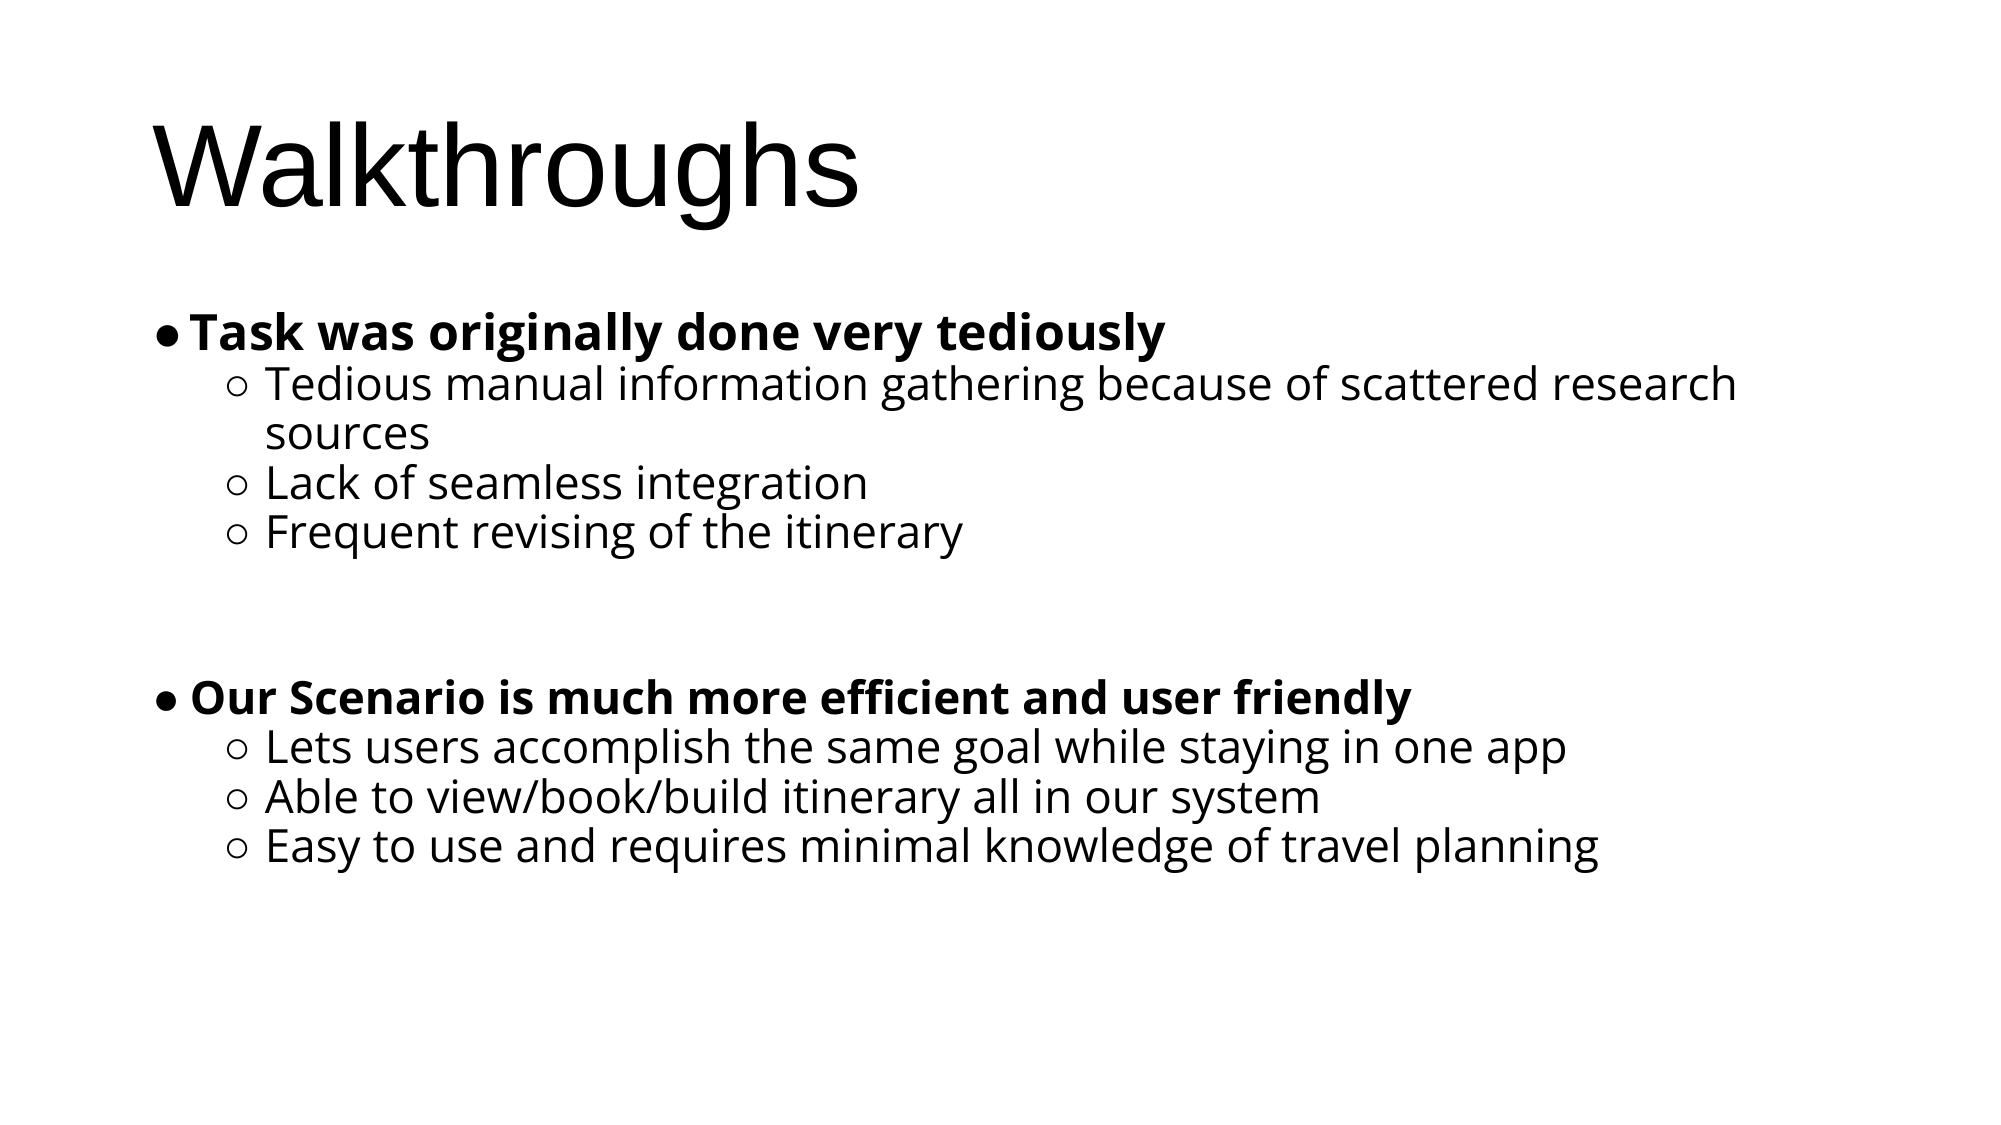

# Walkthroughs
Task was originally done very tediously
Tedious manual information gathering because of scattered research sources
Lack of seamless integration
Frequent revising of the itinerary

Our Scenario is much more efficient and user friendly
Lets users accomplish the same goal while staying in one app
Able to view/book/build itinerary all in our system
Easy to use and requires minimal knowledge of travel planning